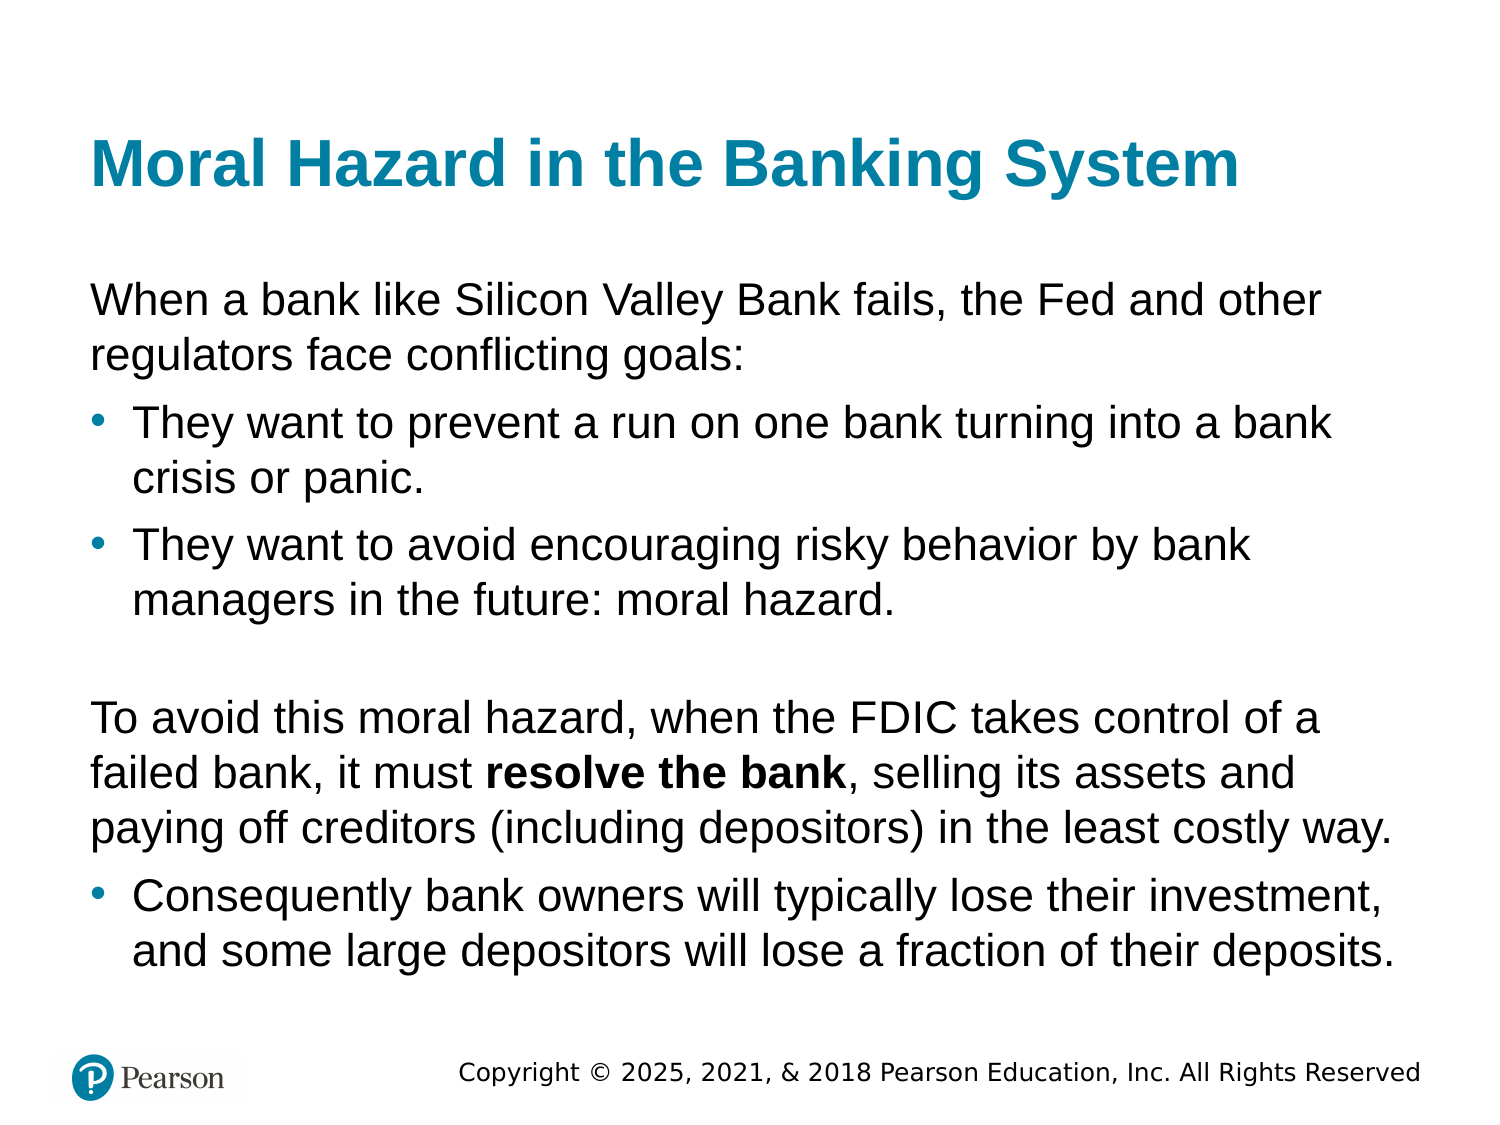

# Moral Hazard in the Banking System
When a bank like Silicon Valley Bank fails, the Fed and other regulators face conflicting goals:
They want to prevent a run on one bank turning into a bank crisis or panic.
They want to avoid encouraging risky behavior by bank managers in the future: moral hazard.
To avoid this moral hazard, when the F D I C takes control of a failed bank, it must resolve the bank, selling its assets and paying off creditors (including depositors) in the least costly way.
Consequently bank owners will typically lose their investment, and some large depositors will lose a fraction of their deposits.